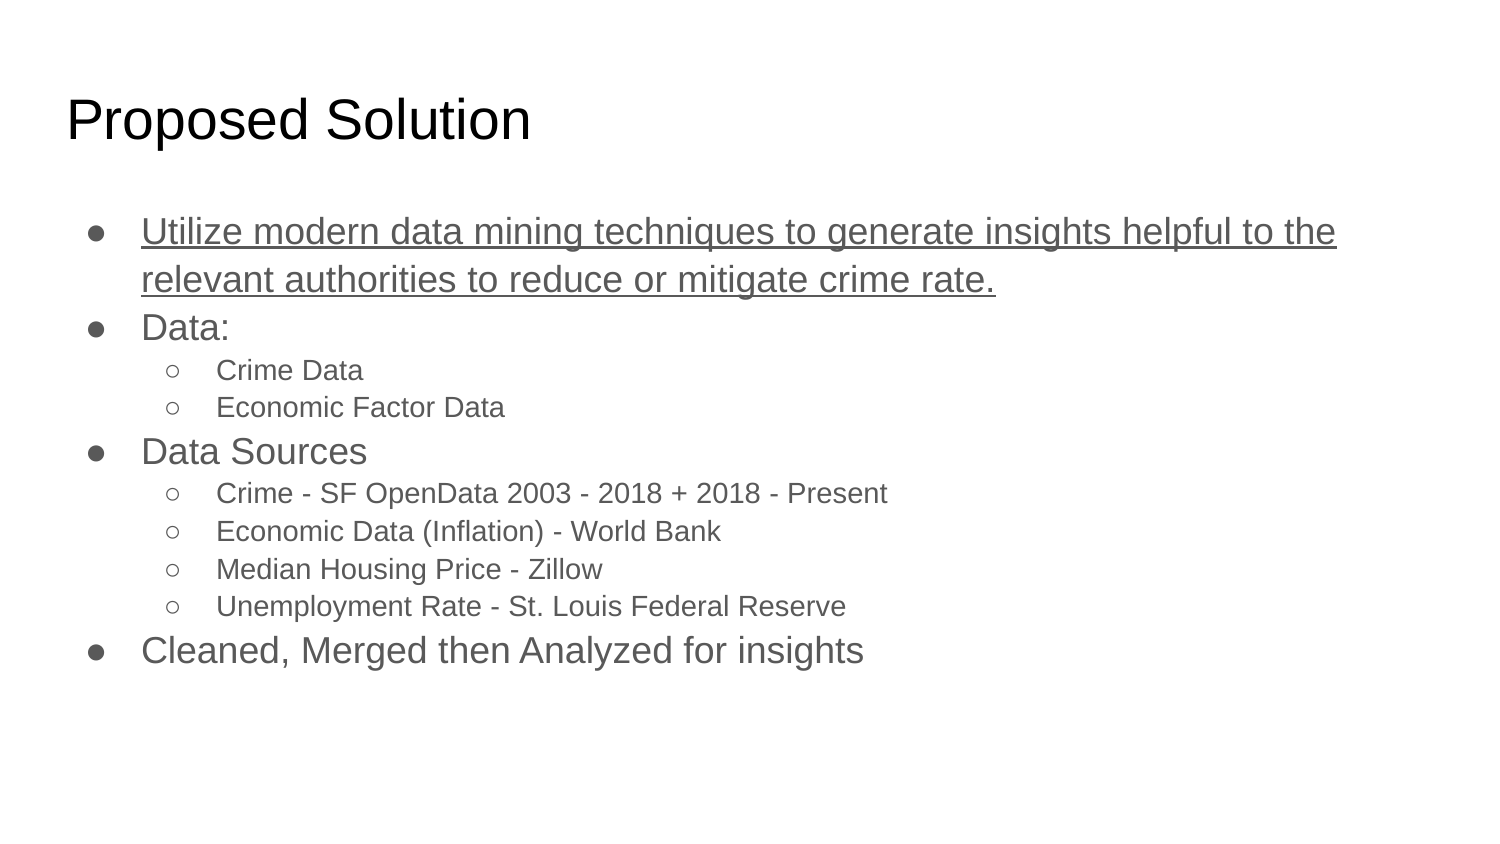

# Proposed Solution
Utilize modern data mining techniques to generate insights helpful to the relevant authorities to reduce or mitigate crime rate.
Data:
Crime Data
Economic Factor Data
Data Sources
Crime - SF OpenData 2003 - 2018 + 2018 - Present
Economic Data (Inflation) - World Bank
Median Housing Price - Zillow
Unemployment Rate - St. Louis Federal Reserve
Cleaned, Merged then Analyzed for insights